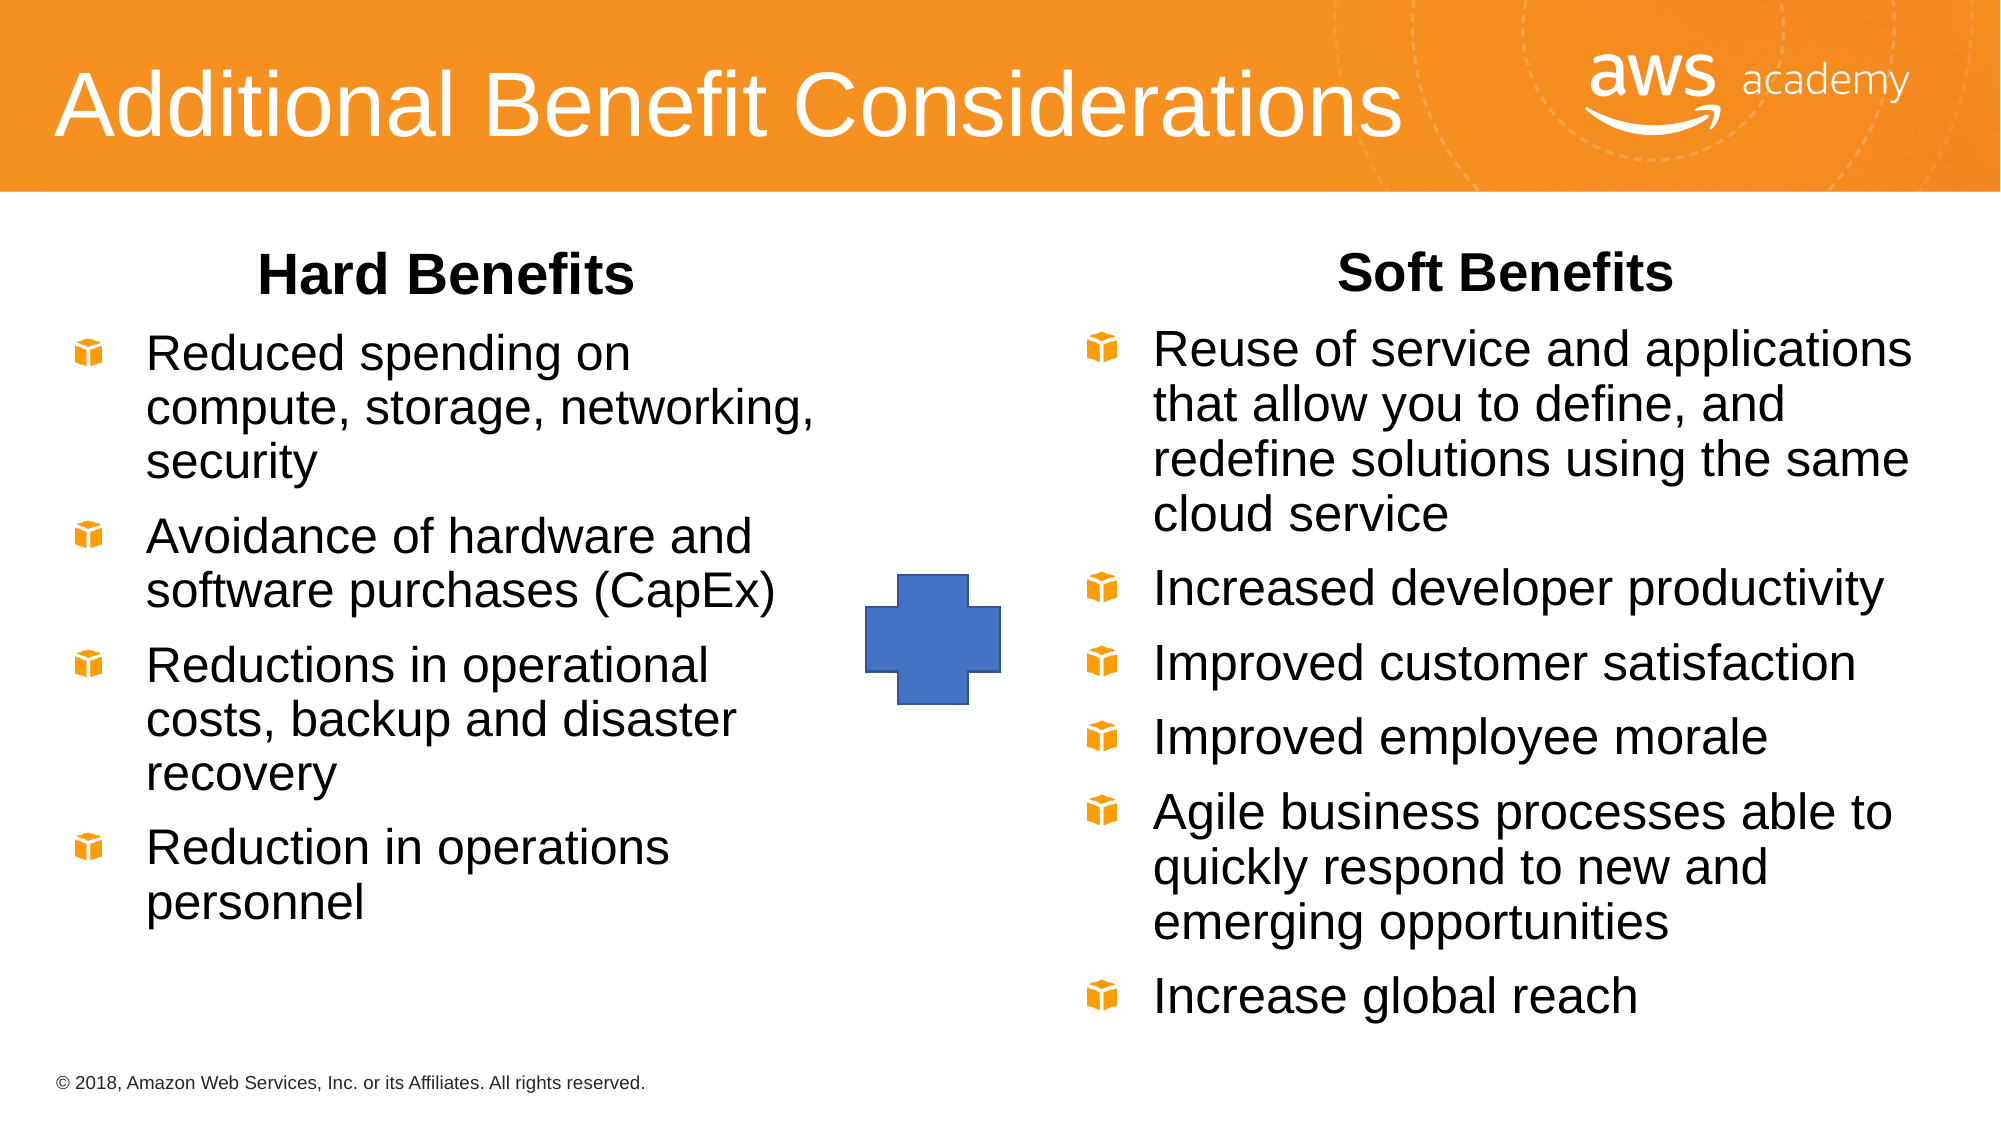

# Additional Benefit Considerations
Hard Benefits
Reduced spending on compute, storage, networking, security
Avoidance of hardware and software purchases (CapEx)
Reductions in operational costs, backup and disaster recovery
Reduction in operations personnel
Soft Benefits
Reuse of service and applications that allow you to define, and redefine solutions using the same cloud service
Increased developer productivity
Improved customer satisfaction
Improved employee morale
Agile business processes able to quickly respond to new and emerging opportunities
Increase global reach